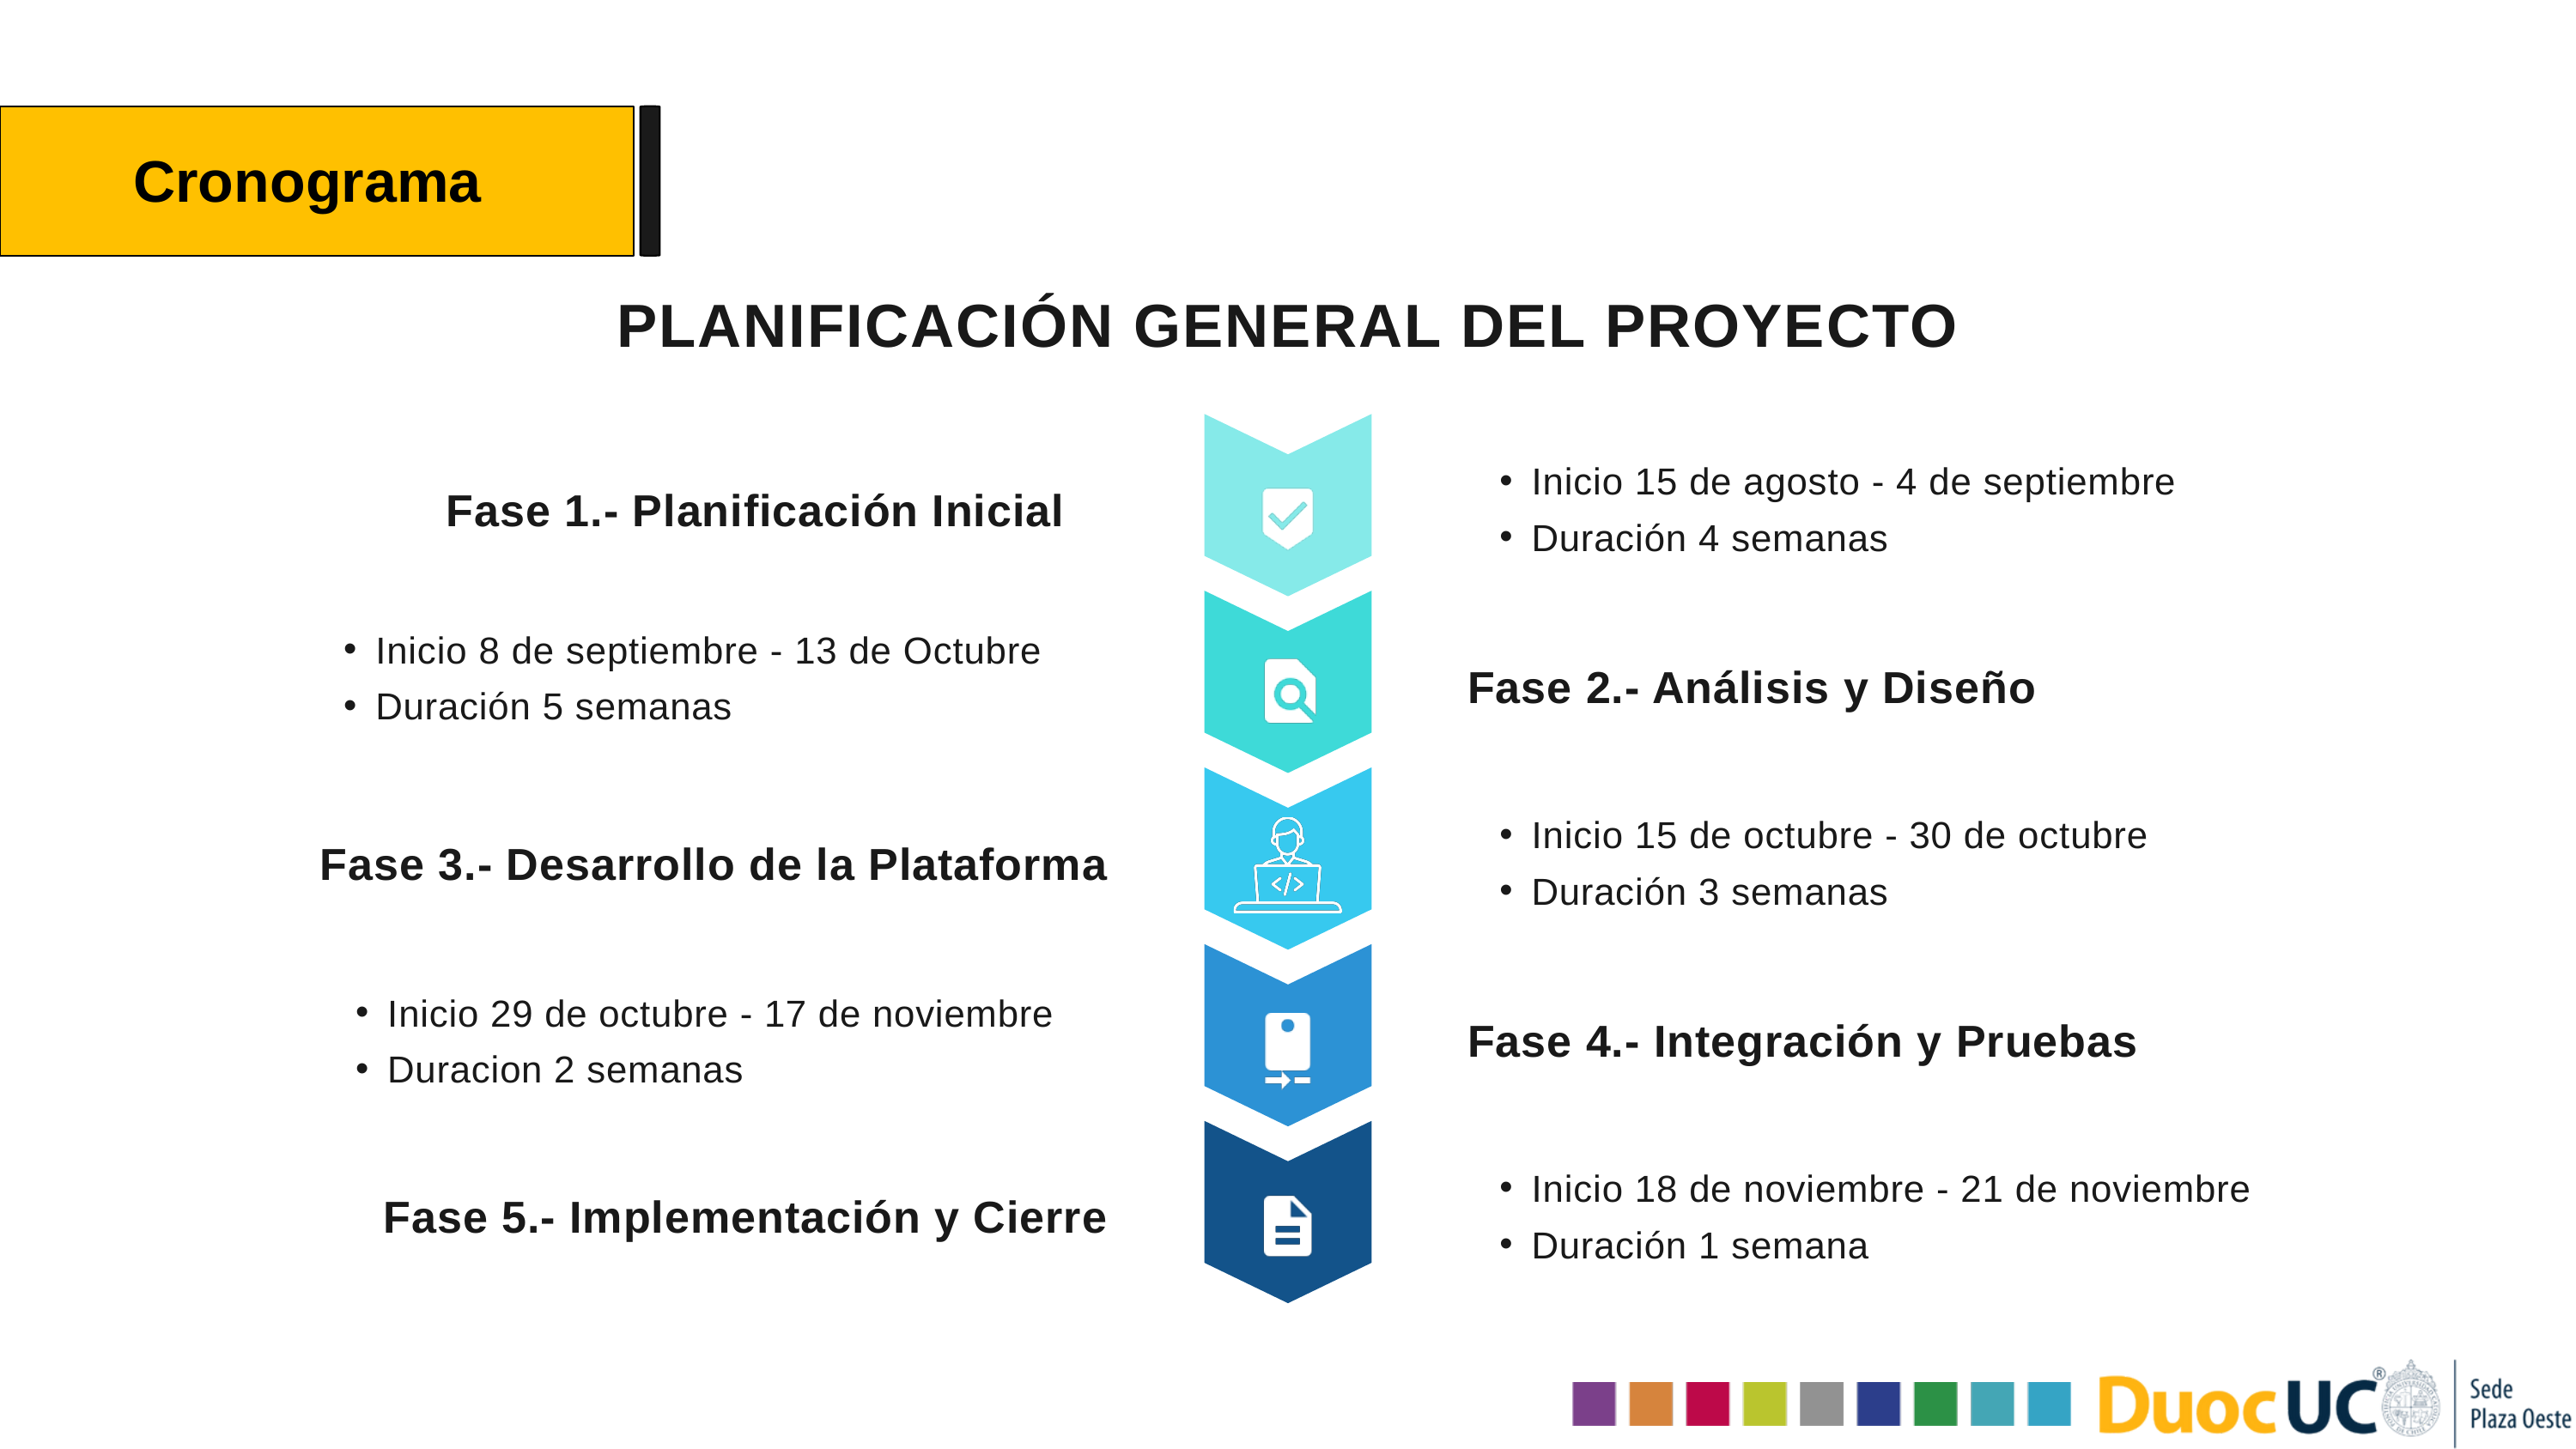

Cronograma
PLANIFICACIÓN GENERAL DEL PROYECTO

Inicio 15 de agosto - 4 de septiembre
Duración 4 semanas
Fase 1.- Planificación Inicial

Inicio 8 de septiembre - 13 de Octubre
Duración 5 semanas
Fase 2.- Análisis y Diseño

Inicio 15 de octubre - 30 de octubre
Duración 3 semanas

Fase 3.- Desarrollo de la Plataforma

Inicio 29 de octubre - 17 de noviembre
Duracion 2 semanas
Fase 4.- Integración y Pruebas

Inicio 18 de noviembre - 21 de noviembre
Duración 1 semana
Fase 5.- Implementación y Cierre